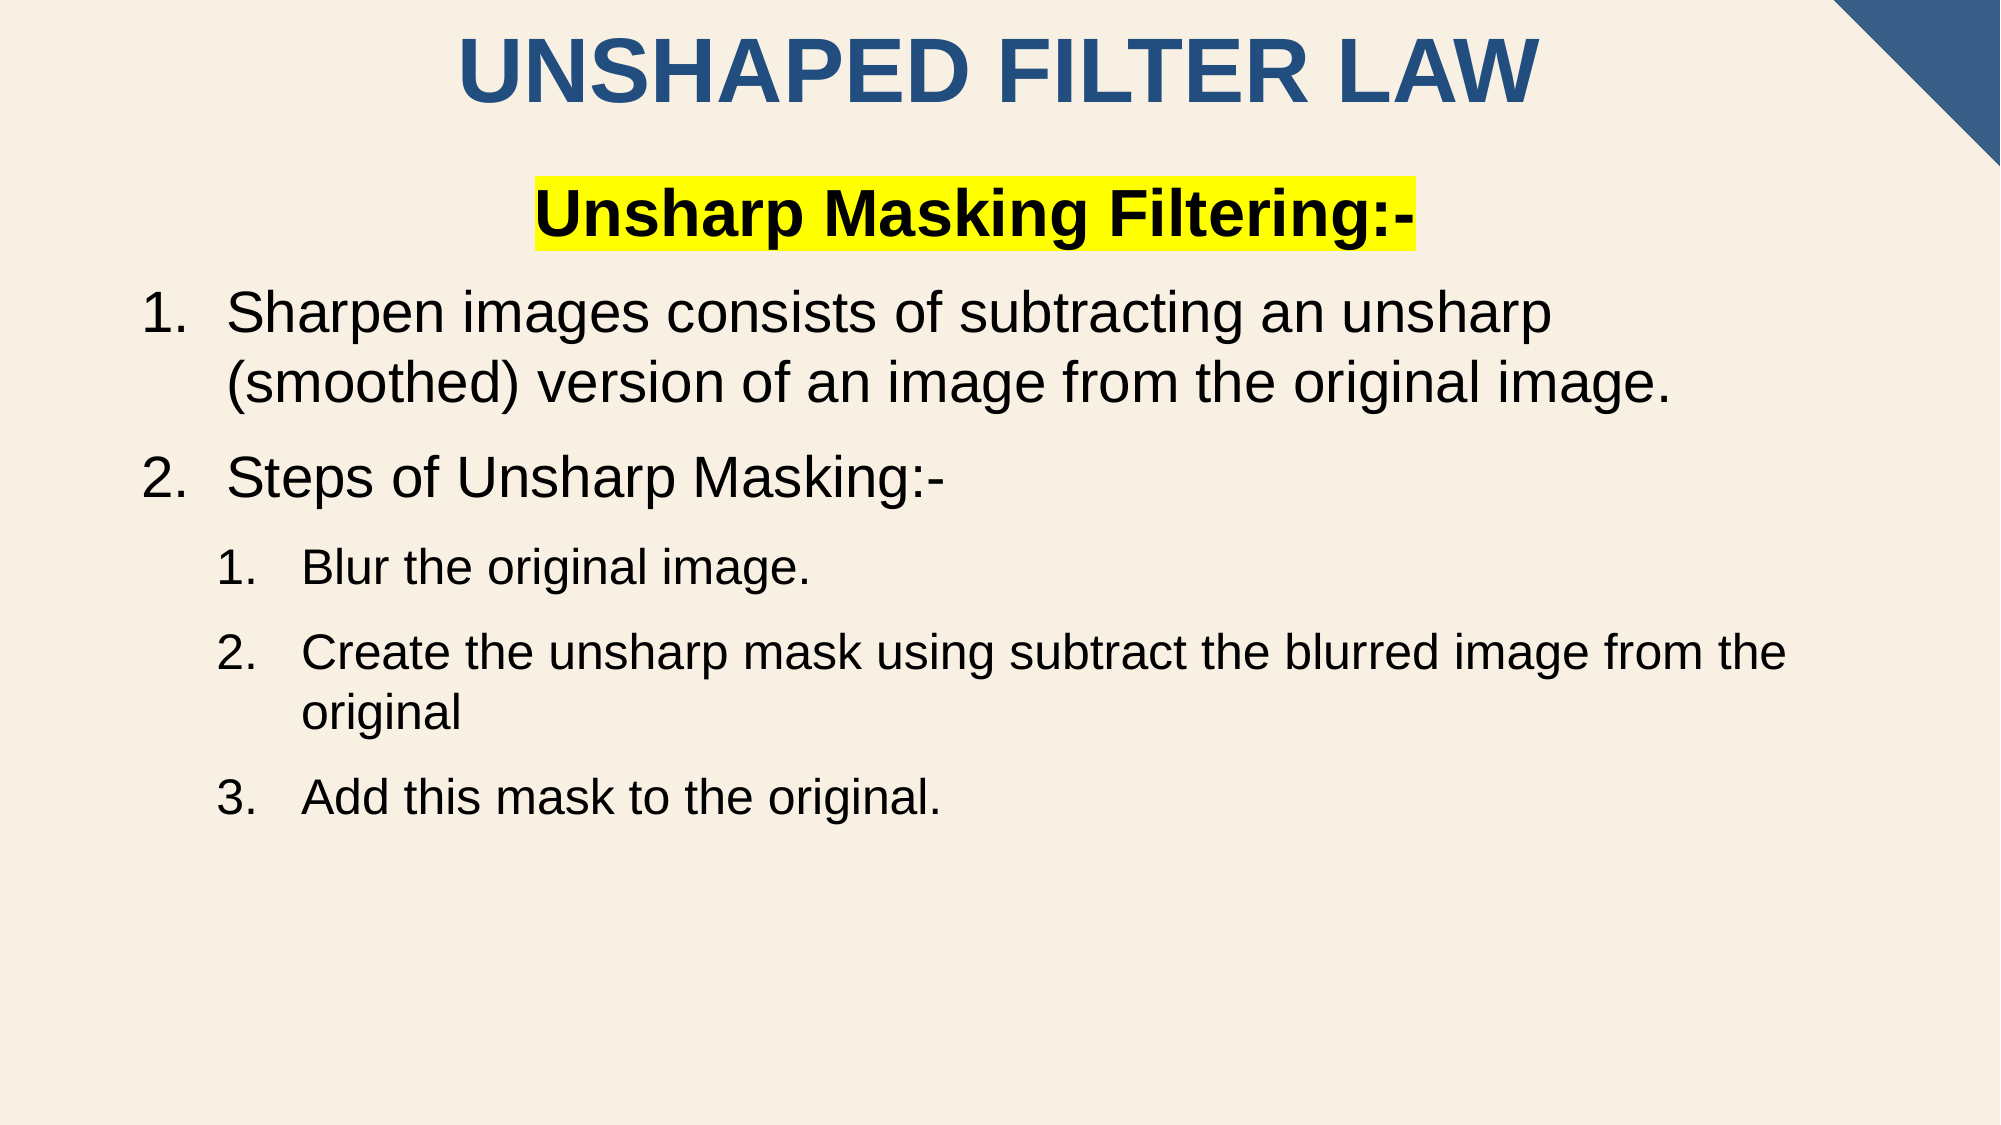

# Unshaped filter law
Unsharp Masking Filtering:-
Sharpen images consists of subtracting an unsharp (smoothed) version of an image from the original image.
Steps of Unsharp Masking:-
Blur the original image.
Create the unsharp mask using subtract the blurred image from the original
Add this mask to the original.